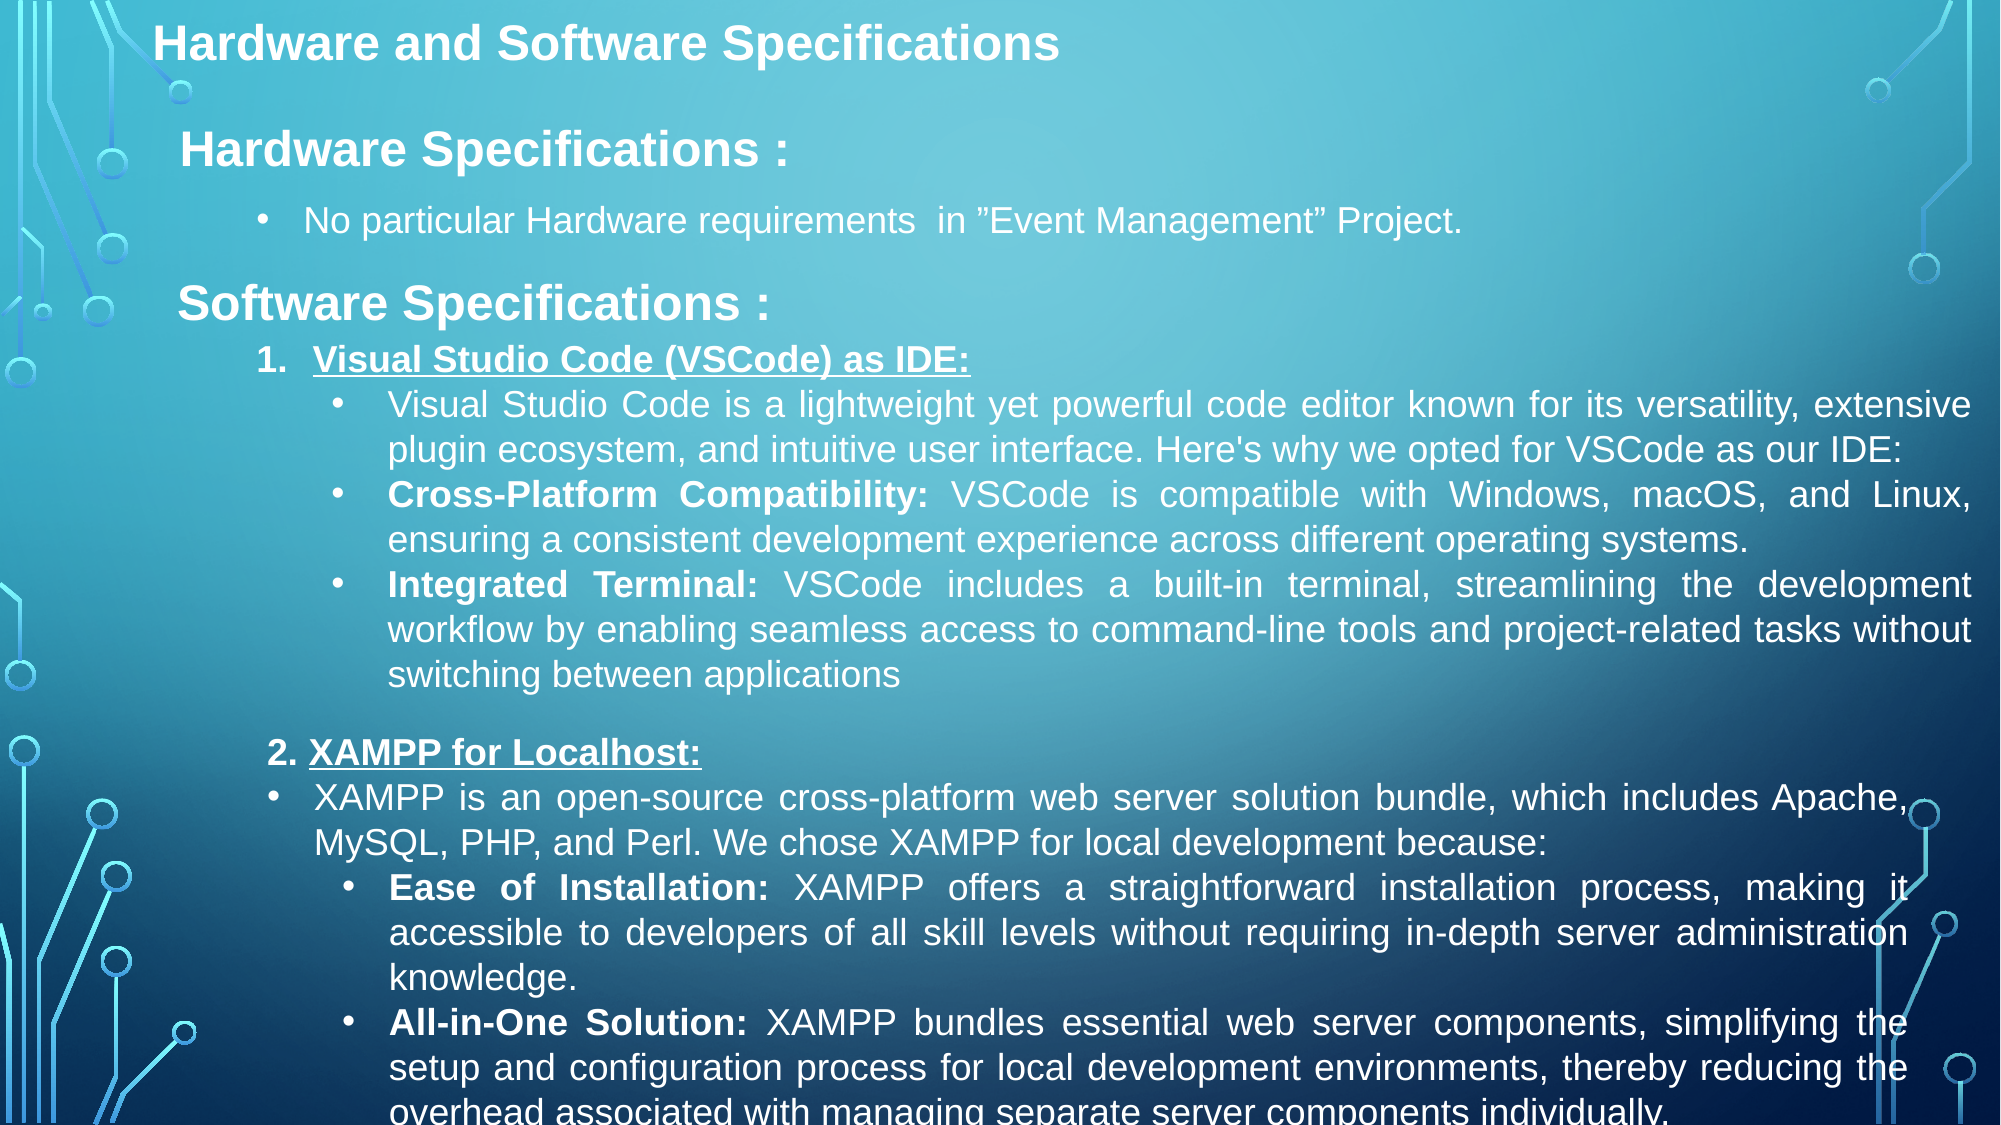

Hardware and Software Specifications
Hardware Specifications :
No particular Hardware requirements  in ”Event Management” Project.
Software Specifications :
Visual Studio Code (VSCode) as IDE:
Visual Studio Code is a lightweight yet powerful code editor known for its versatility, extensive plugin ecosystem, and intuitive user interface. Here's why we opted for VSCode as our IDE:
Cross-Platform Compatibility: VSCode is compatible with Windows, macOS, and Linux, ensuring a consistent development experience across different operating systems.
Integrated Terminal: VSCode includes a built-in terminal, streamlining the development workflow by enabling seamless access to command-line tools and project-related tasks without switching between applications

2. XAMPP for Localhost:
XAMPP is an open-source cross-platform web server solution bundle, which includes Apache, MySQL, PHP, and Perl. We chose XAMPP for local development because:
Ease of Installation: XAMPP offers a straightforward installation process, making it accessible to developers of all skill levels without requiring in-depth server administration knowledge.
All-in-One Solution: XAMPP bundles essential web server components, simplifying the setup and configuration process for local development environments, thereby reducing the overhead associated with managing separate server components individually.